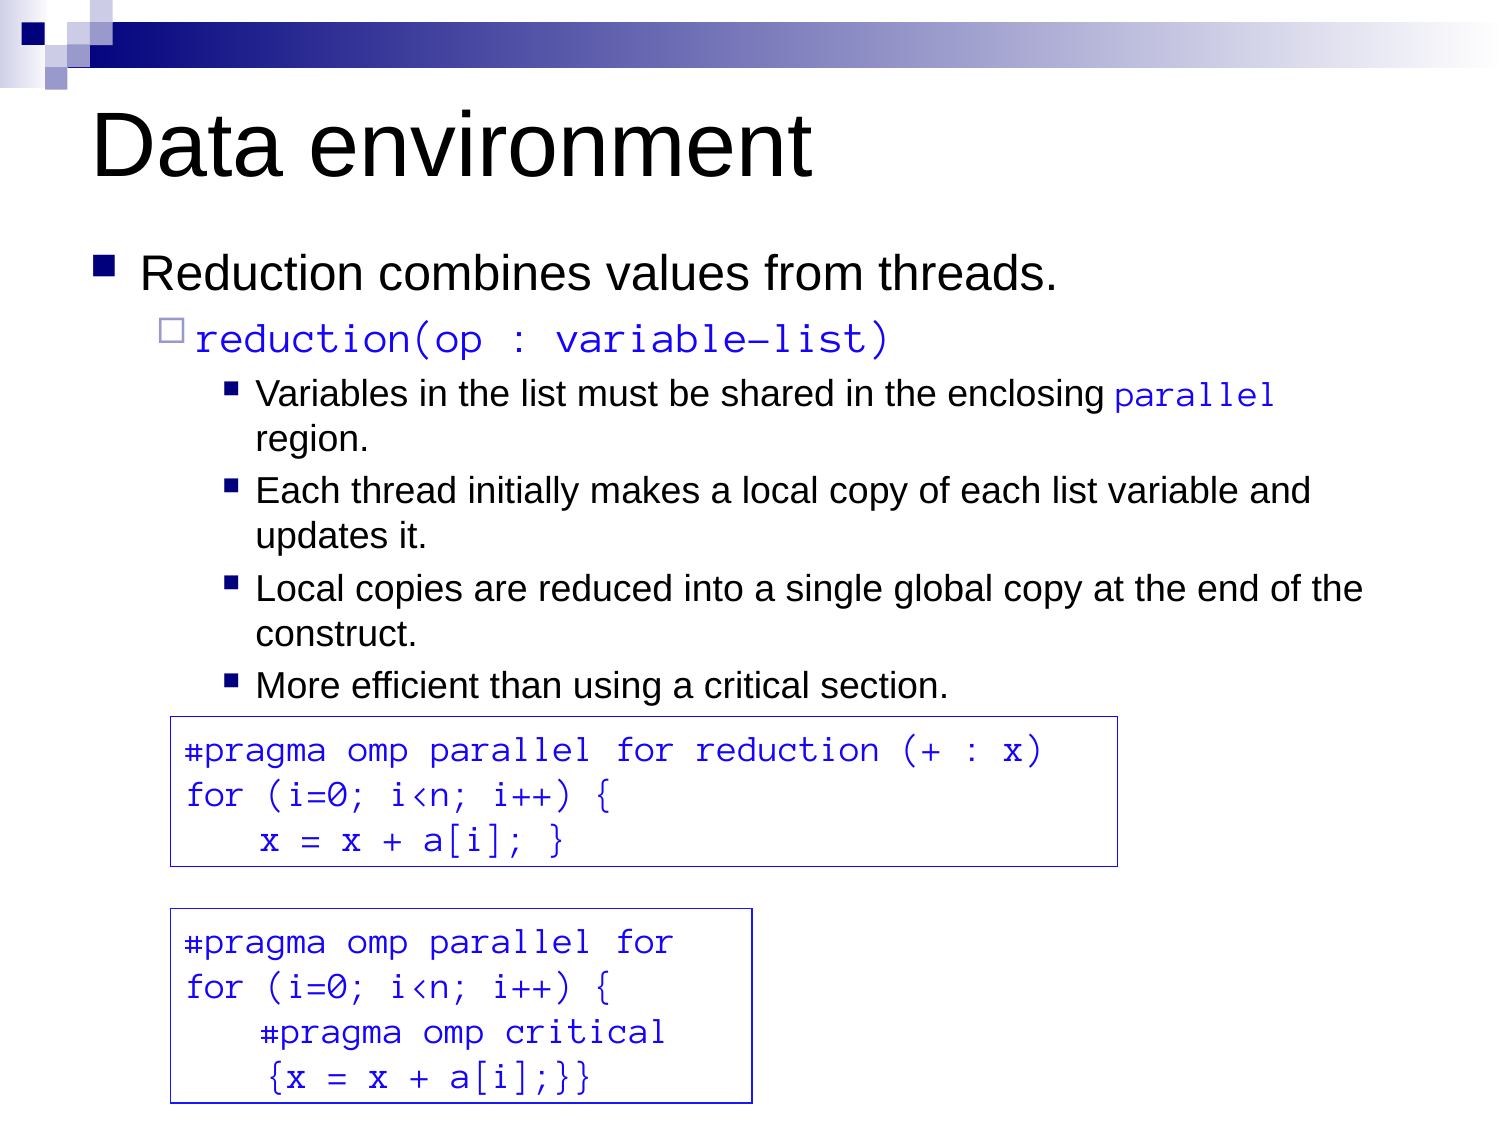

# Data environment
Reduction combines values from threads.
reduction(op : variable-list)
Variables in the list must be shared in the enclosing parallel region.
Each thread initially makes a local copy of each list variable and updates it.
Local copies are reduced into a single global copy at the end of the construct.
More efficient than using a critical section.
#pragma omp parallel for reduction (+ : x)
for (i=0; i<n; i++) {
	x = x + a[i]; }
#pragma omp parallel for
for (i=0; i<n; i++) {
	#pragma omp critical
    {x = x + a[i];}}